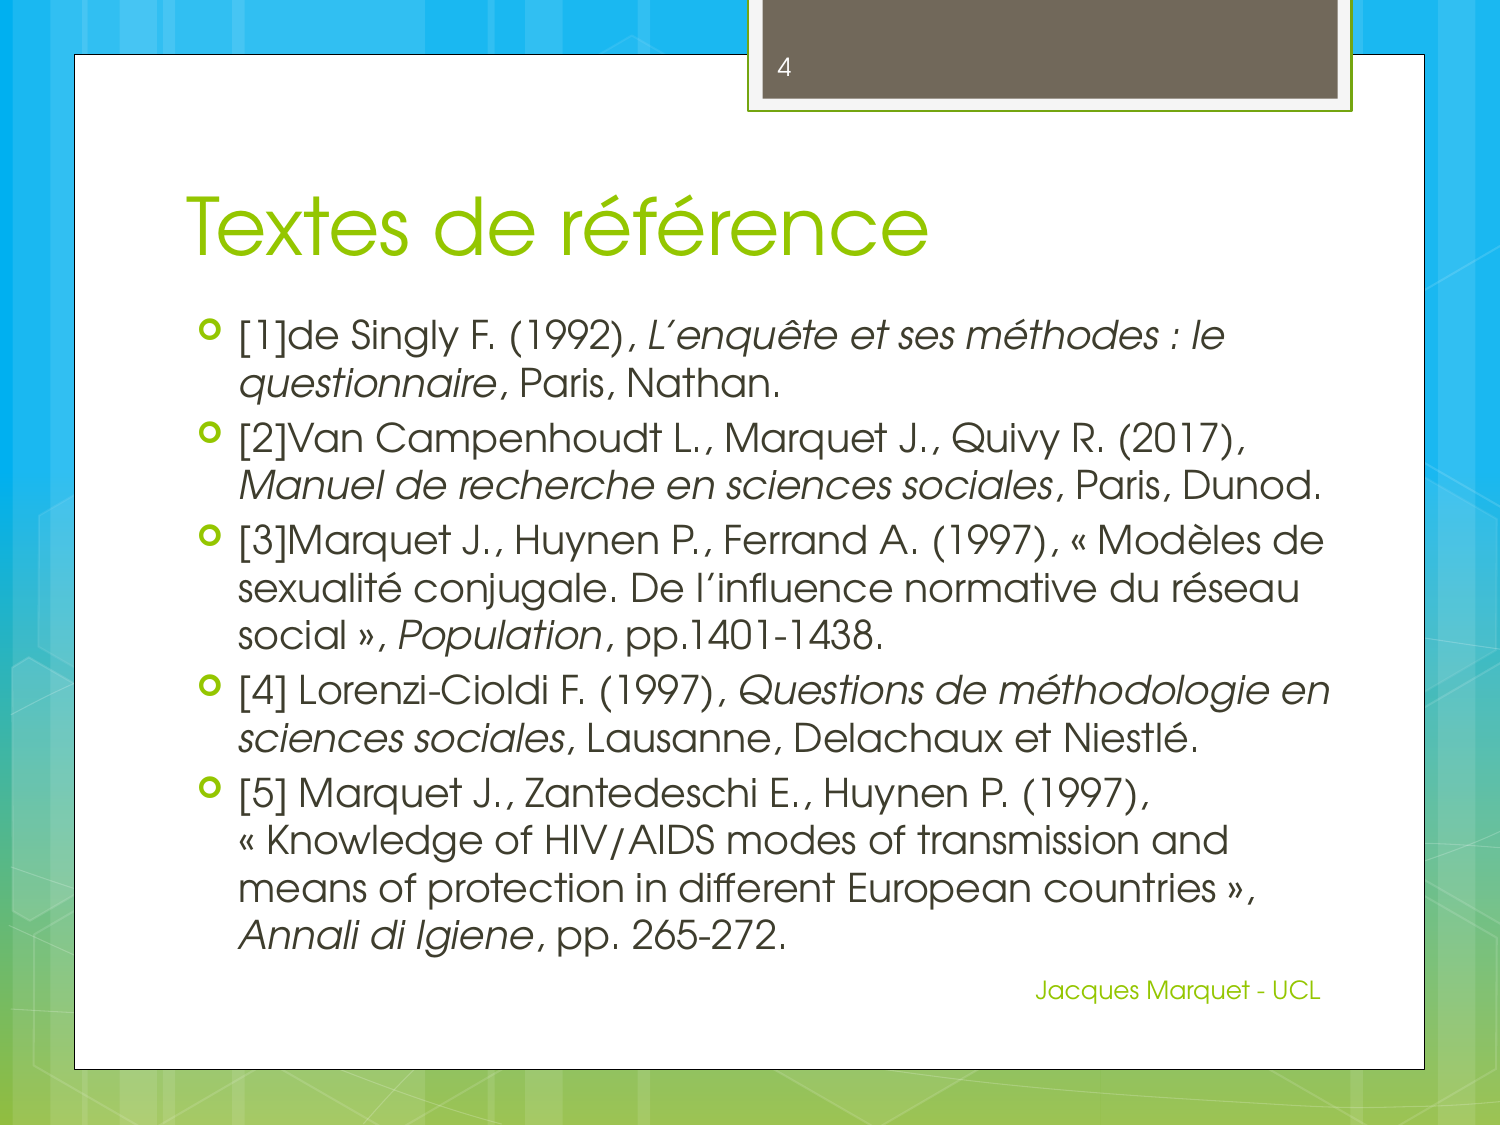

4
# Textes de référence
[1]de Singly F. (1992), L’enquête et ses méthodes : le questionnaire, Paris, Nathan.
[2]Van Campenhoudt L., Marquet J., Quivy R. (2017), Manuel de recherche en sciences sociales, Paris, Dunod.
[3]Marquet J., Huynen P., Ferrand A. (1997), « Modèles de sexualité conjugale. De l’influence normative du réseau social », Population, pp.1401-1438.
[4] Lorenzi-Cioldi F. (1997), Questions de méthodologie en sciences sociales, Lausanne, Delachaux et Niestlé.
[5] Marquet J., Zantedeschi E., Huynen P. (1997), « Knowledge of HIV/AIDS modes of transmission and means of protection in different European countries », Annali di Igiene, pp. 265-272.
Jacques Marquet - UCL